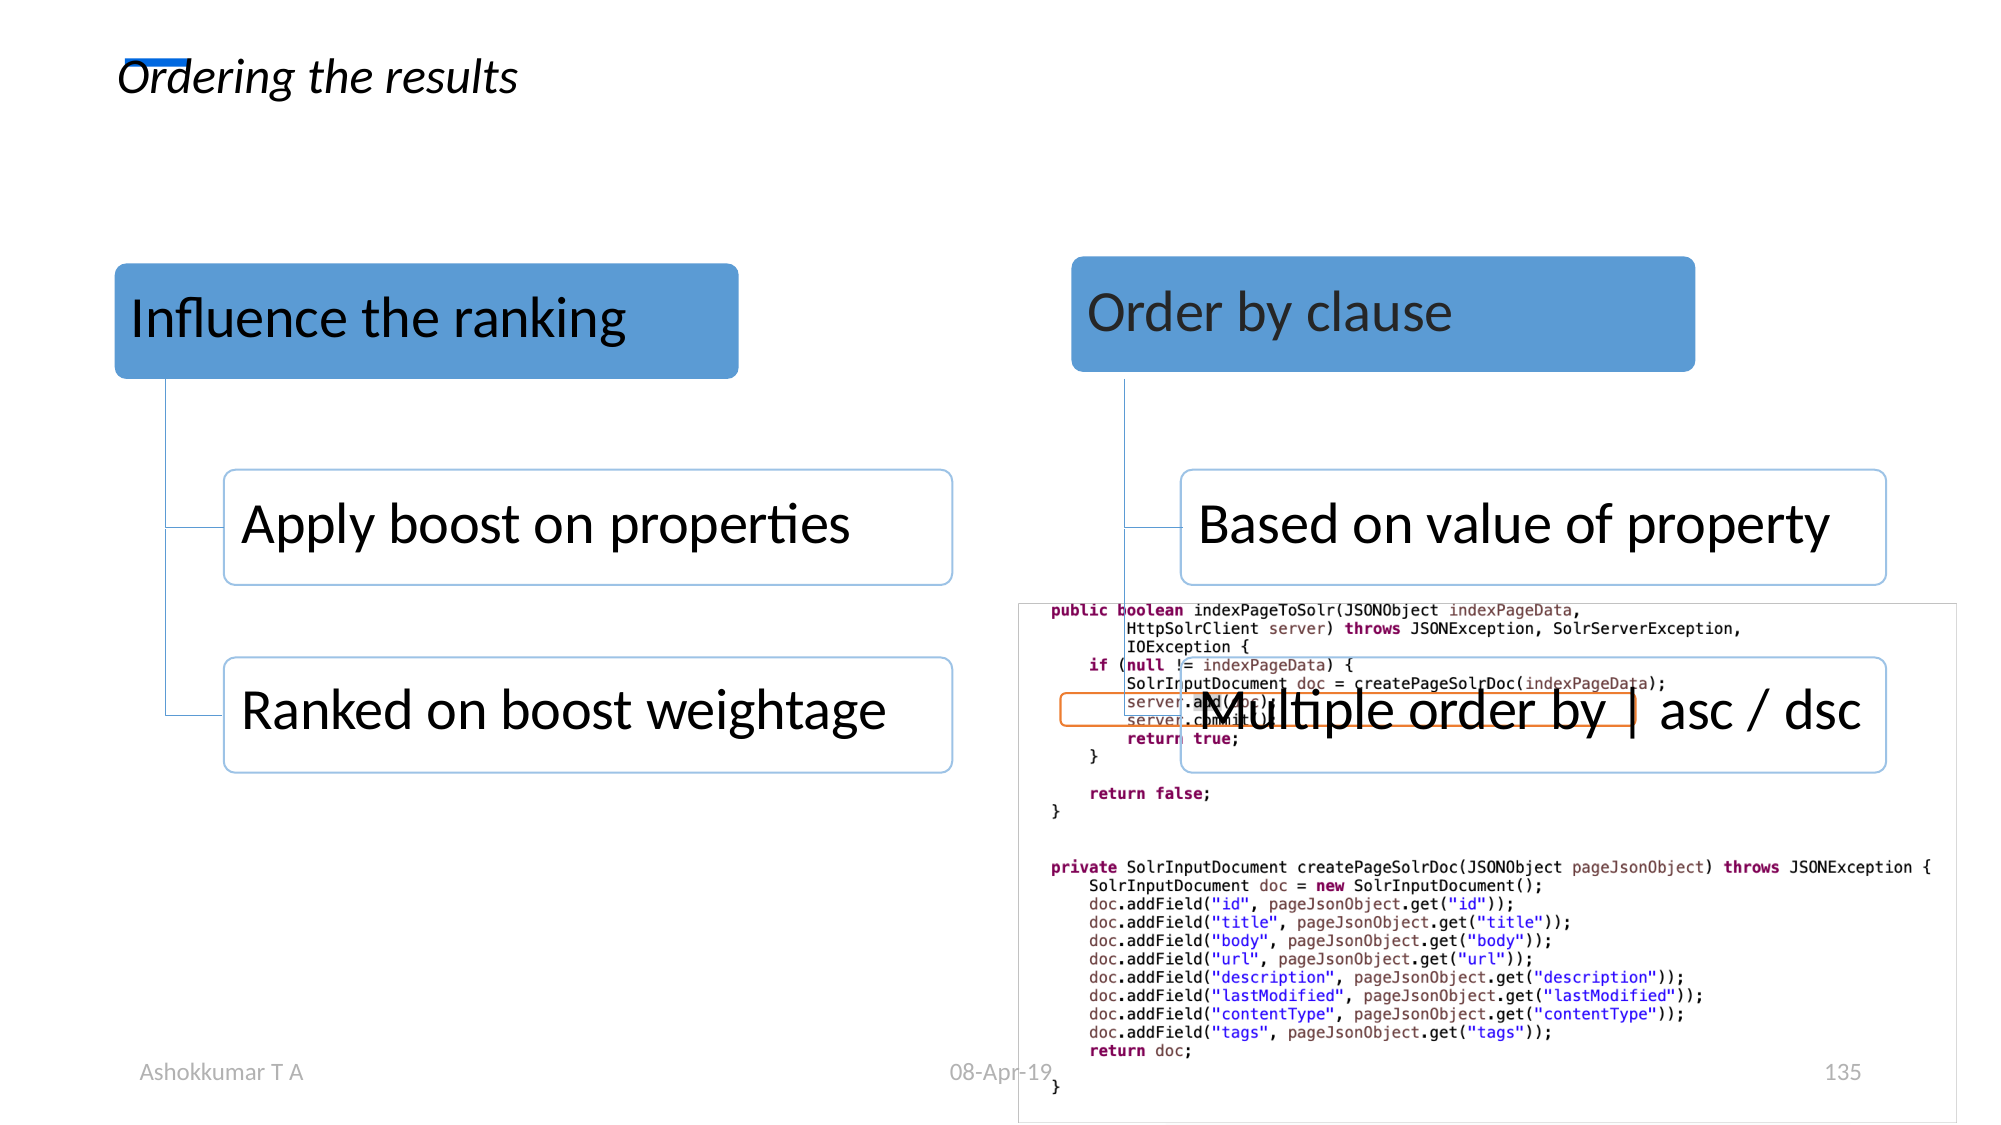

Ordering the results

# Order by clause
Influence the ranking

Apply boost on properties

Ranked on boost weightage
Based on value of property

Multiple order by | asc / dsc
Ashokkumar T A
08-Apr-19
135